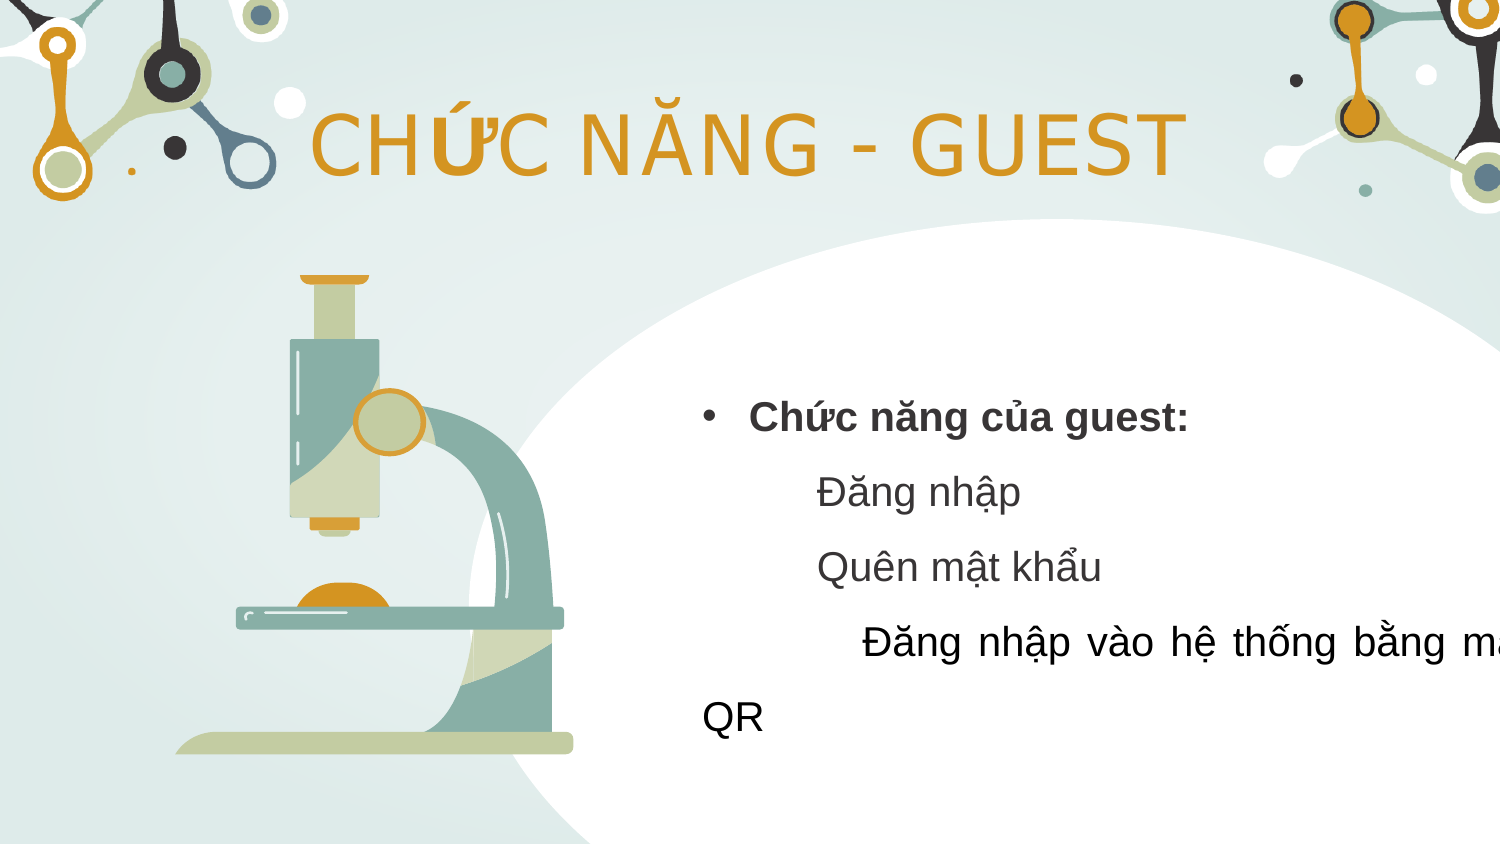

# CHỨC NĂNG - GUEST

Chức năng của guest:
          Đăng nhập
          Quên mật khẩu
          Đăng nhập vào hệ thống bằng mã QR